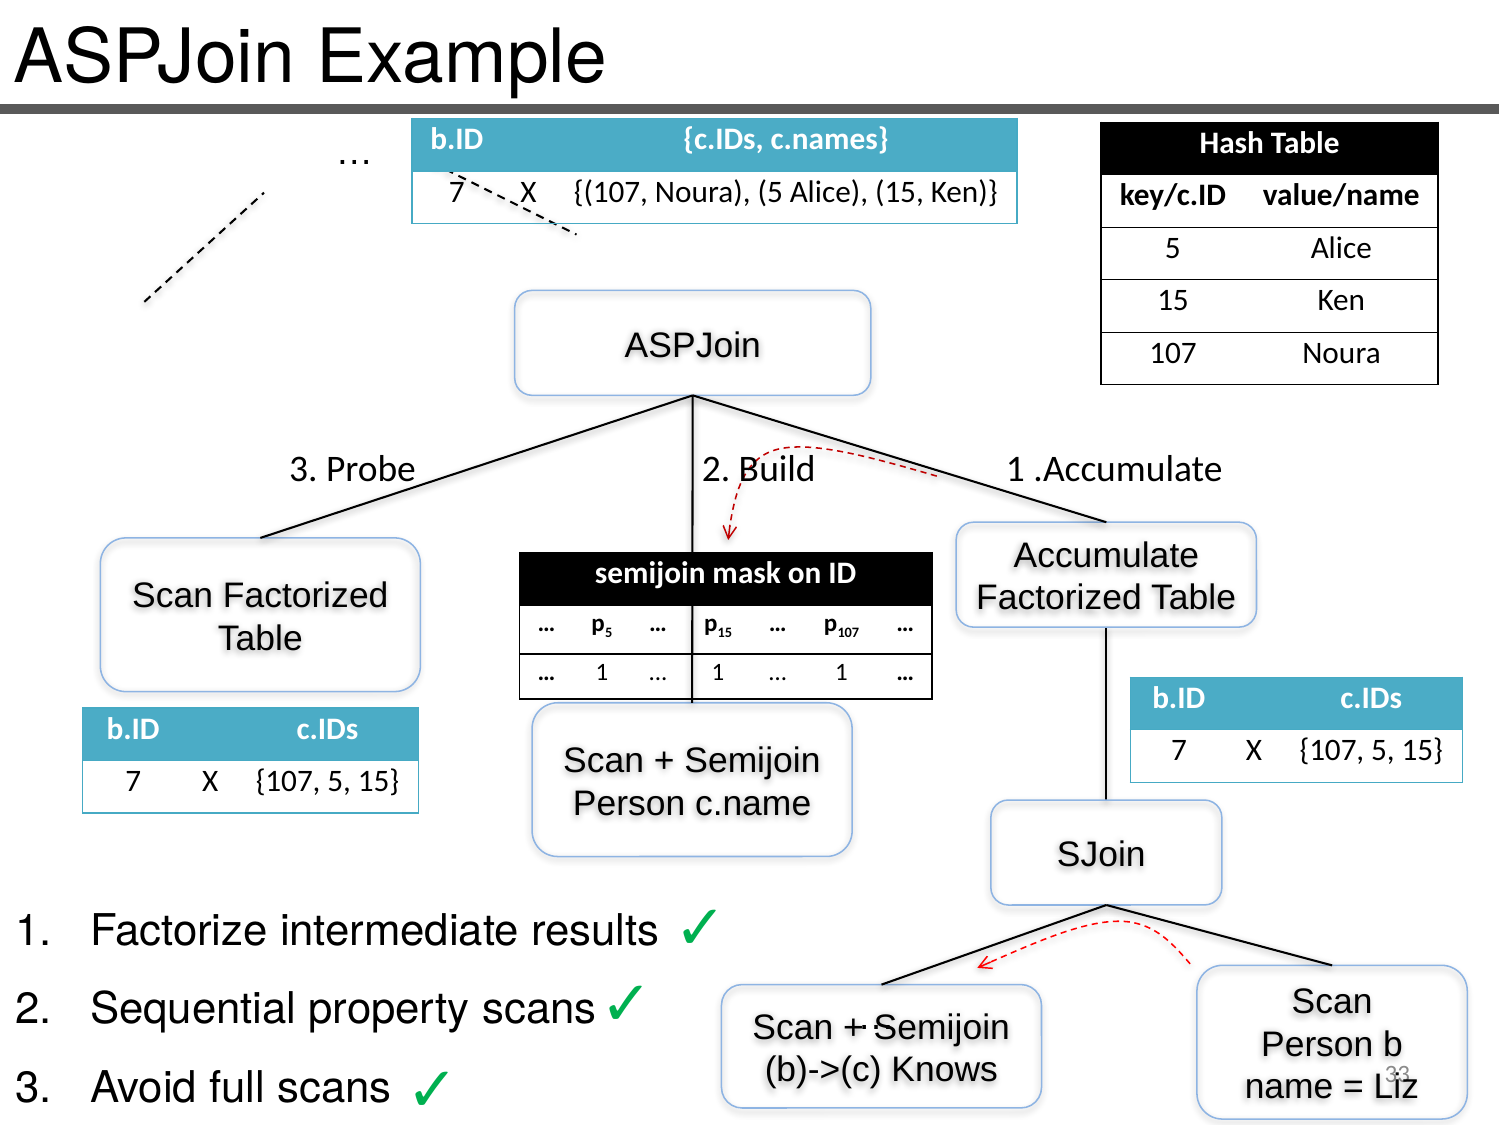

ASPJoin Example
| b.ID |  | {c.IDs, c.names} |
| --- | --- | --- |
| 7 | X | {(107, Noura), (5 Alice), (15, Ken)} |
…
| Hash Table |  |
| --- | --- |
| key/c.ID | value/name |
| 5 | Alice |
| 15 | Ken |
| 107 | Noura |
ASPJoin
3. Probe
2. Build
1 .Accumulate

Accumulate
Factorized Table
Scan Factorized Table
| semijoin mask on ID | semijoin mask on ID |  |  |  |  |  |
| --- | --- | --- | --- | --- | --- | --- |
| … | p5 | … | p15 | … | p107 | … |
| … | 1 | ... | 1 | … | 1 | … |
| b.ID |  | c.IDs |
| --- | --- | --- |
| 7 | X | {107, 5, 15} |
Scan + Semijoin
Person c.name
| b.ID |  | c.IDs |
| --- | --- | --- |
| 7 | X | {107, 5, 15} |
SJoin
Factorize intermediate results
Sequential property scans
Avoid full scans
✓

✓
Scan
Person b
name = Liz
Scan + Semijoin
(b)->(c) Knows
…
✓
33